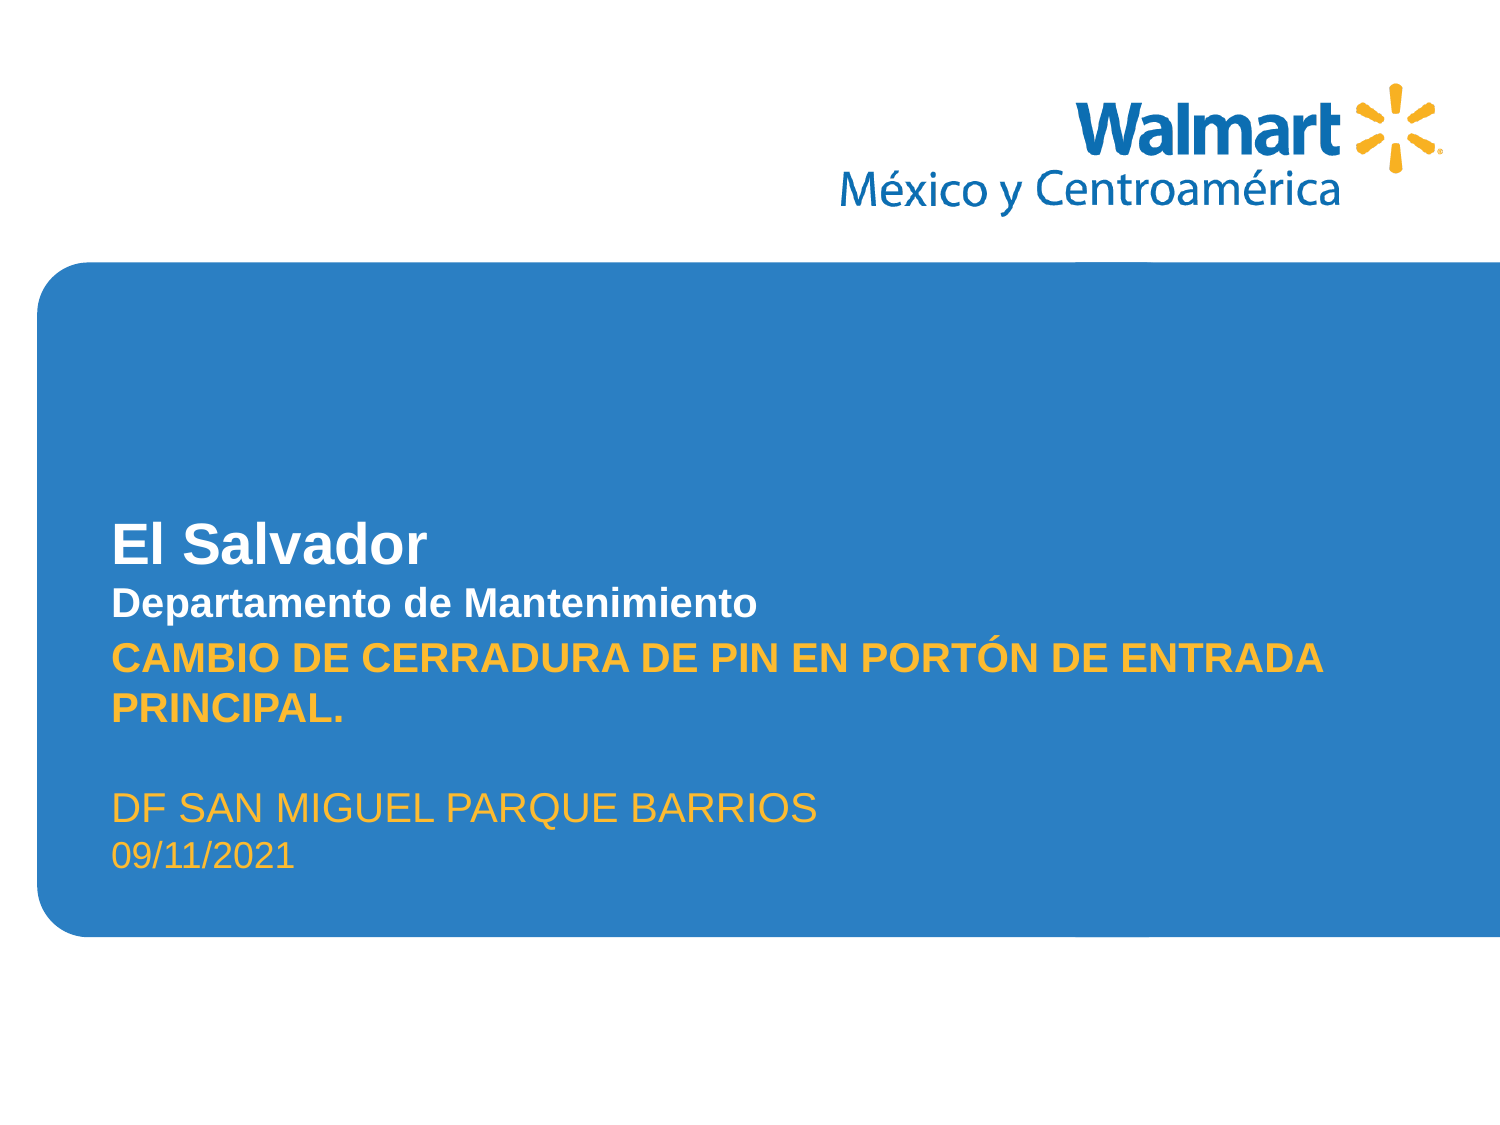

CAMBIO DE CERRADURA DE PIN EN PORTÓN DE ENTRADA PRINCIPAL.

DF SAN MIGUEL PARQUE BARRIOS
09/11/2021

# El Salvador Departamento de Mantenimiento